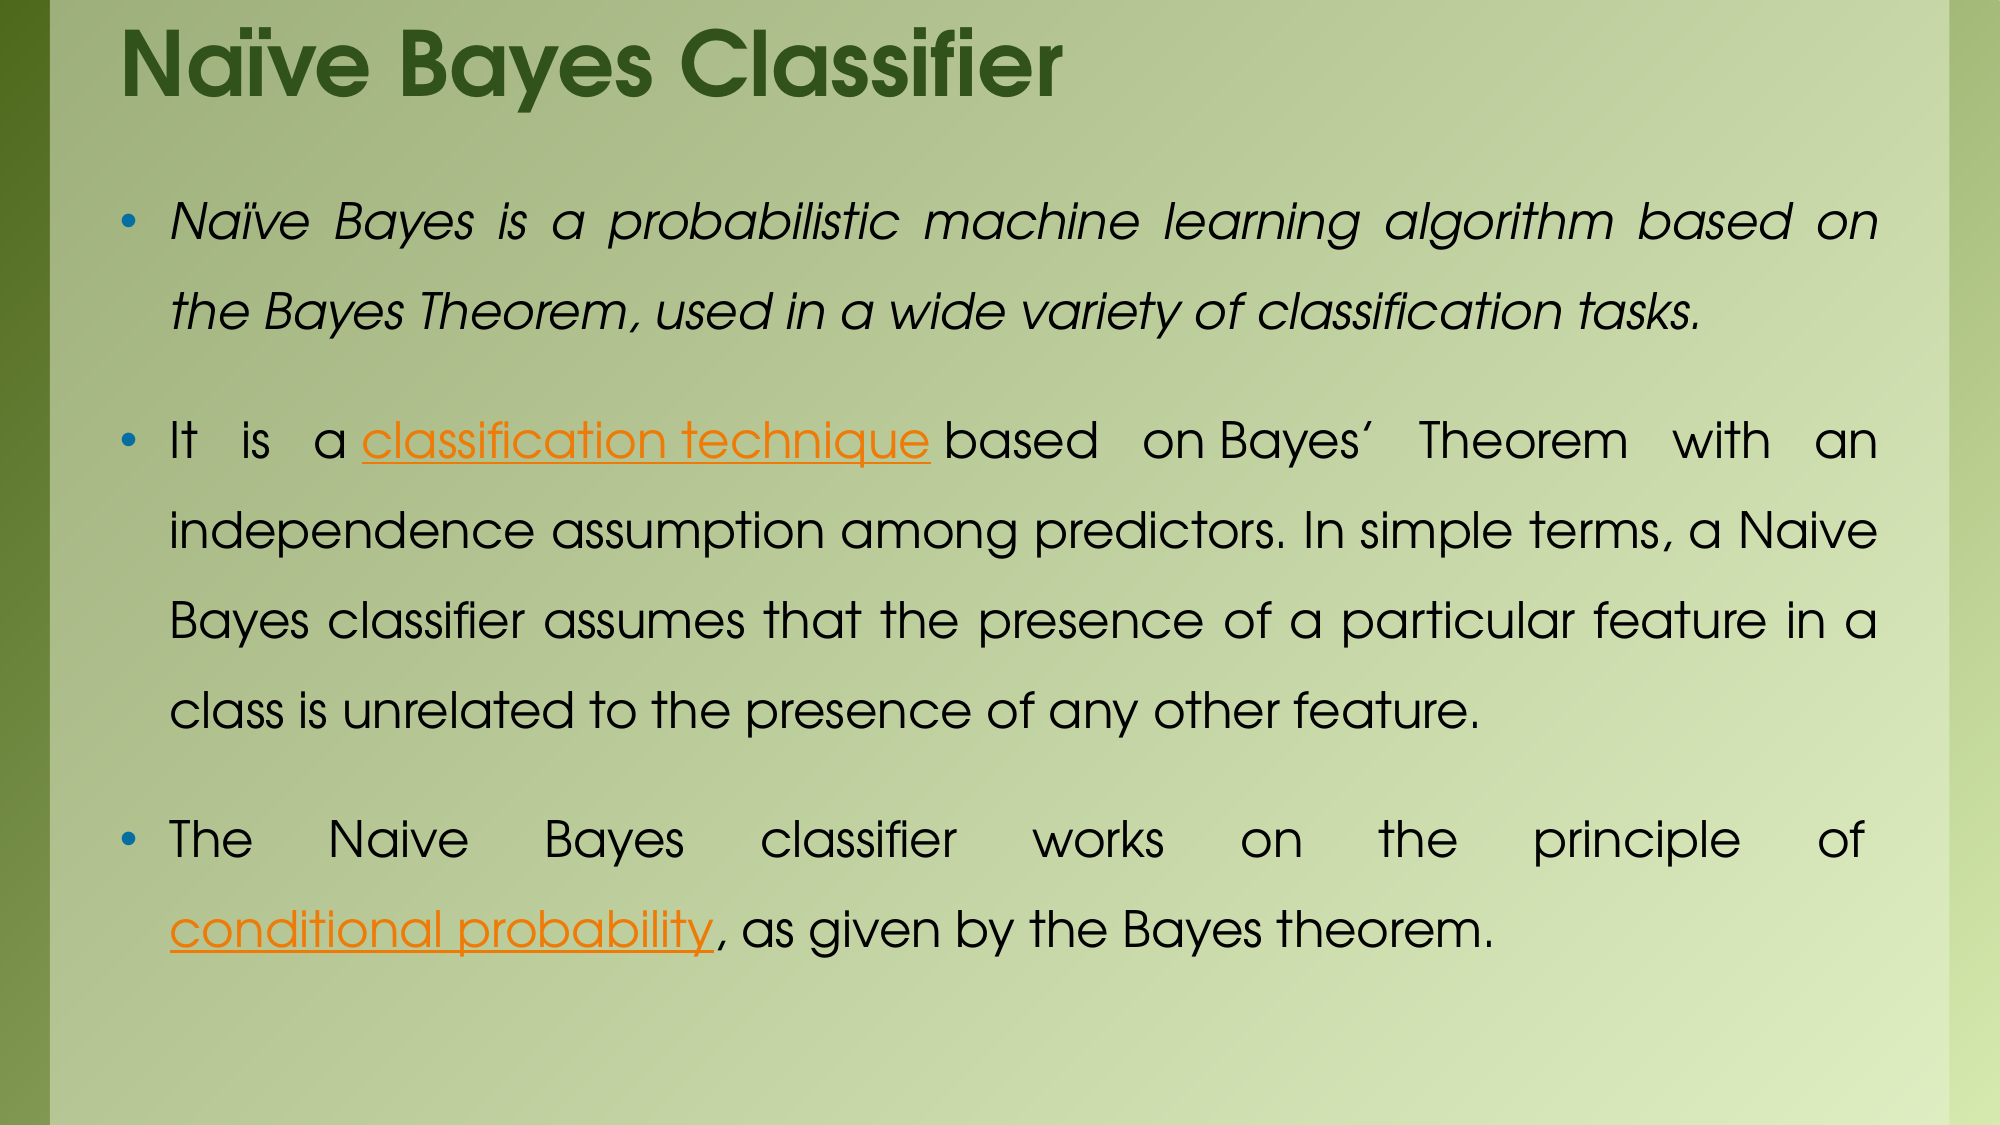

# Naïve Bayes Classifier
Naïve Bayes is a probabilistic machine learning algorithm based on the Bayes Theorem, used in a wide variety of classification tasks.
It is a classification technique based on Bayes’ Theorem with an independence assumption among predictors. In simple terms, a Naive Bayes classifier assumes that the presence of a particular feature in a class is unrelated to the presence of any other feature.
The Naive Bayes classifier works on the principle of conditional probability, as given by the Bayes theorem.